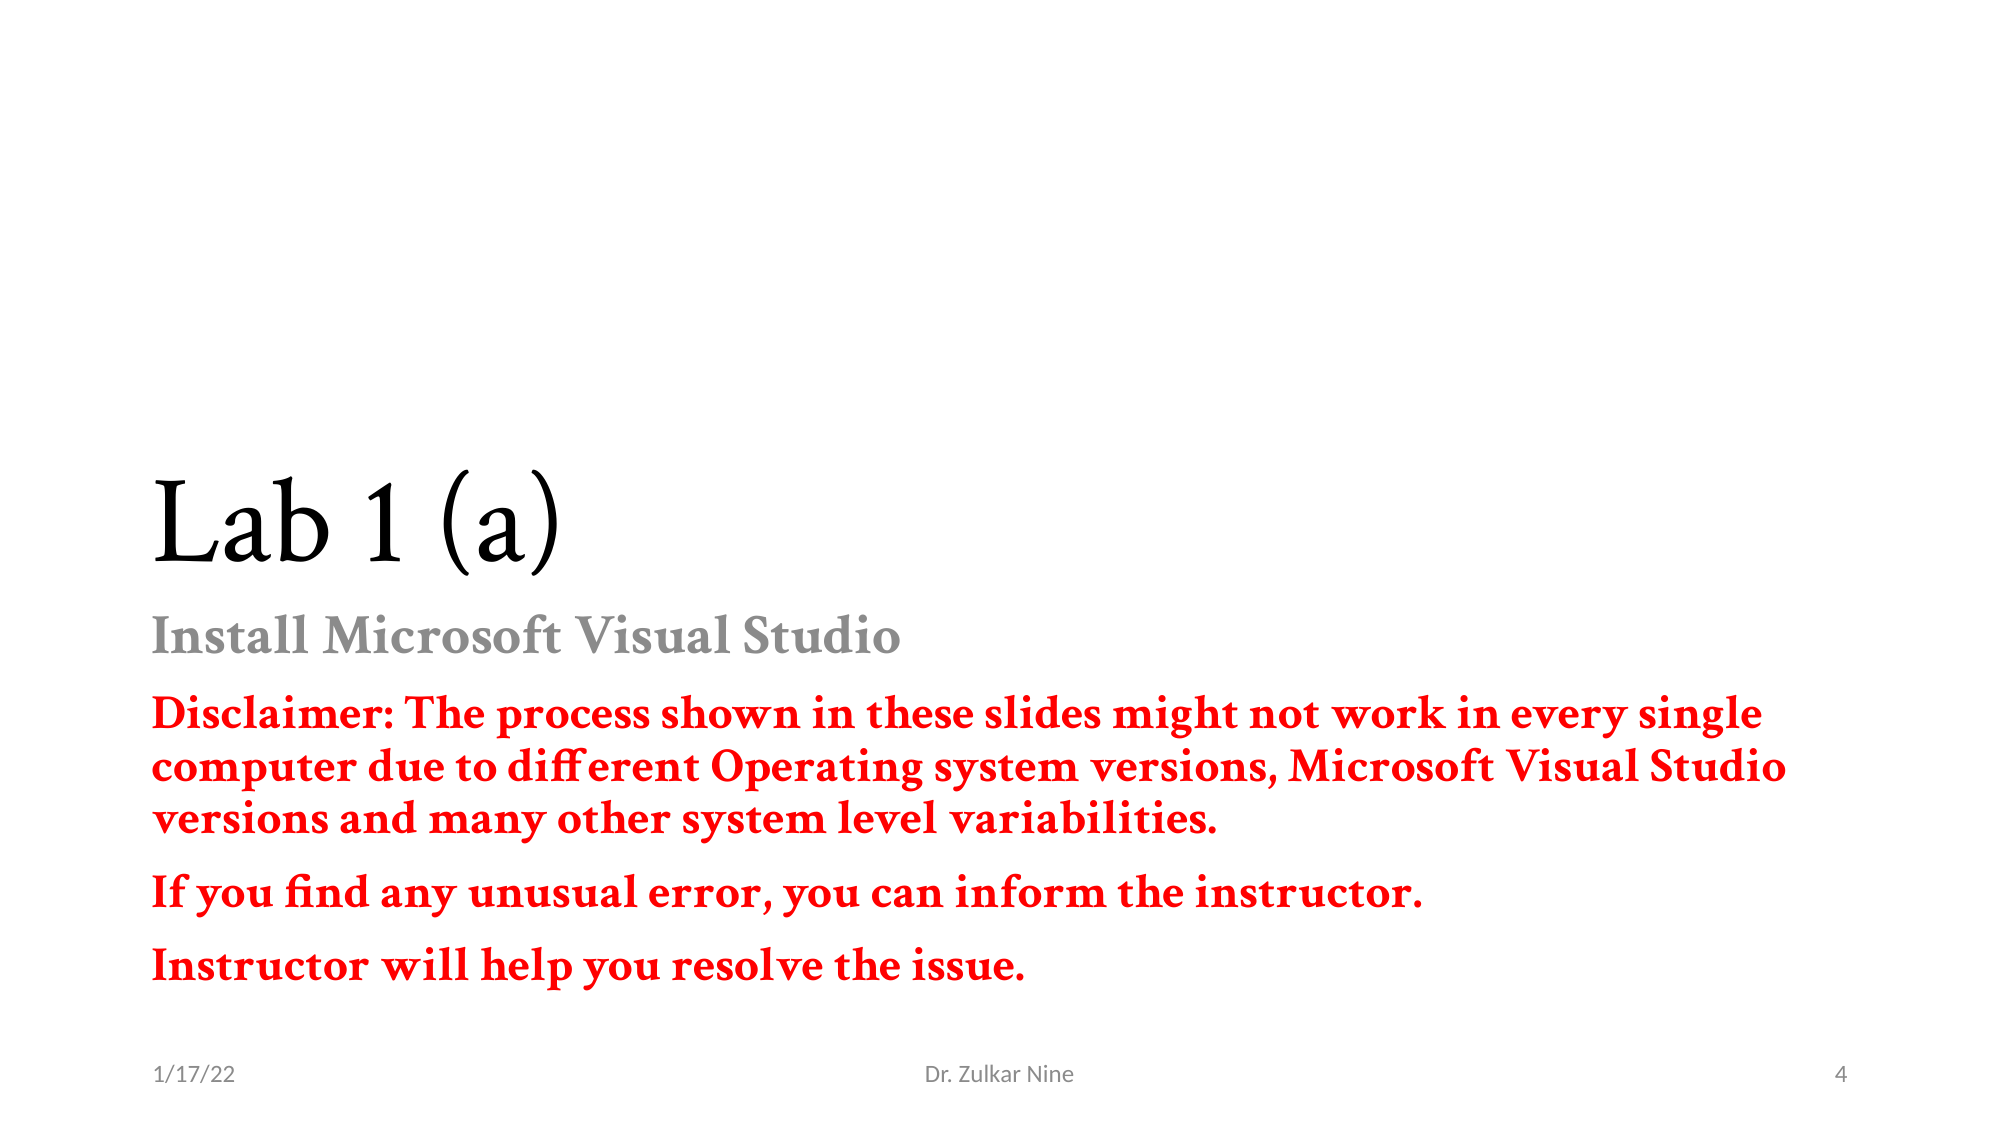

# Lab 1 (a)
Install Microsoft Visual Studio
Disclaimer: The process shown in these slides might not work in every single computer due to different Operating system versions, Microsoft Visual Studio versions and many other system level variabilities.
If you find any unusual error, you can inform the instructor.
Instructor will help you resolve the issue.

1/17/22
Dr. Zulkar Nine
4